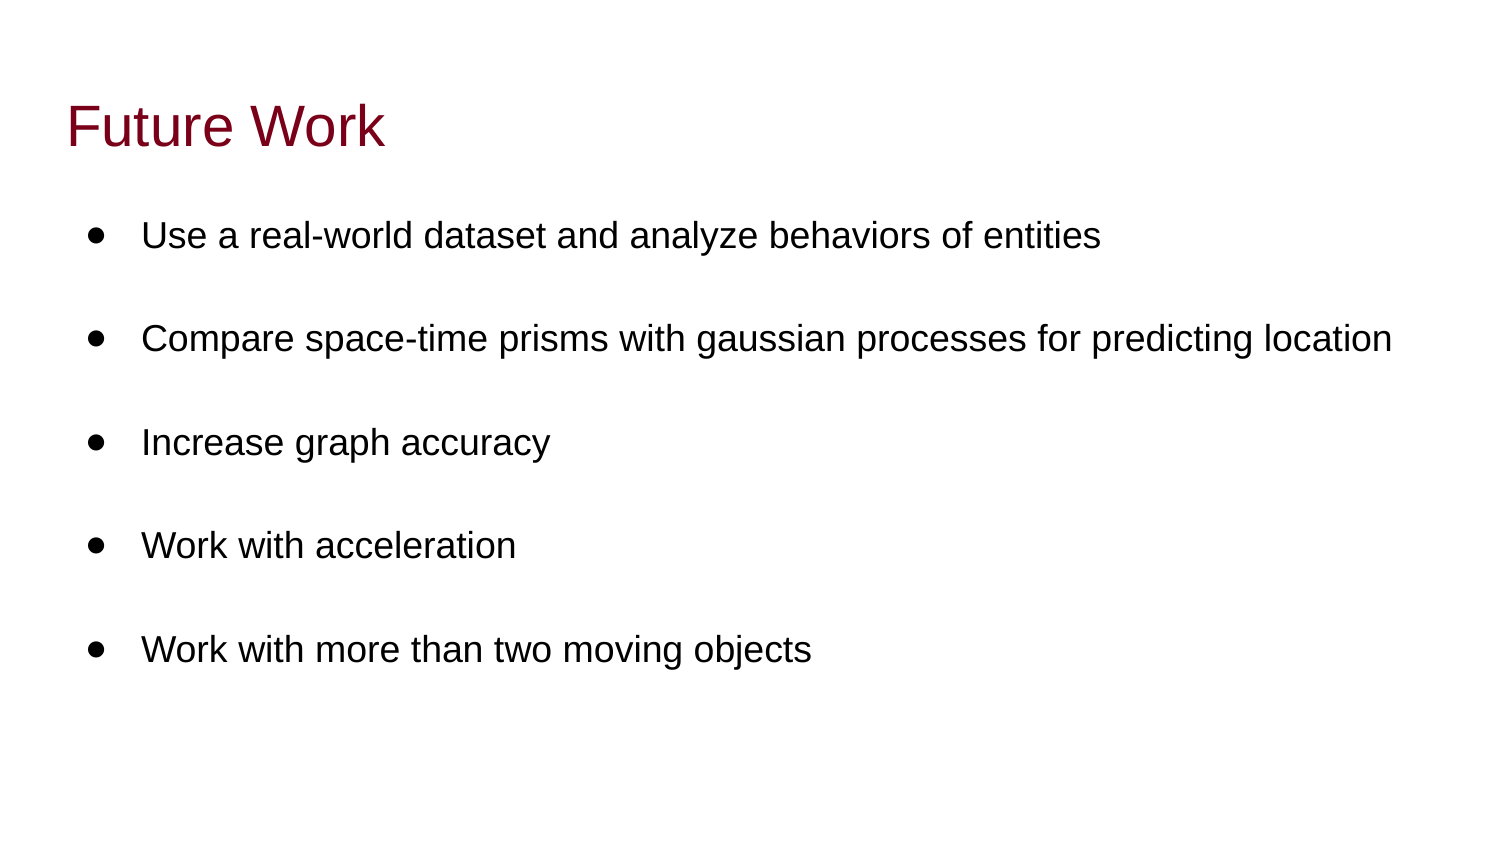

# Future Work
Use a real-world dataset and analyze behaviors of entities

Compare space-time prisms with gaussian processes for predicting location

Increase graph accuracy

Work with acceleration

Work with more than two moving objects